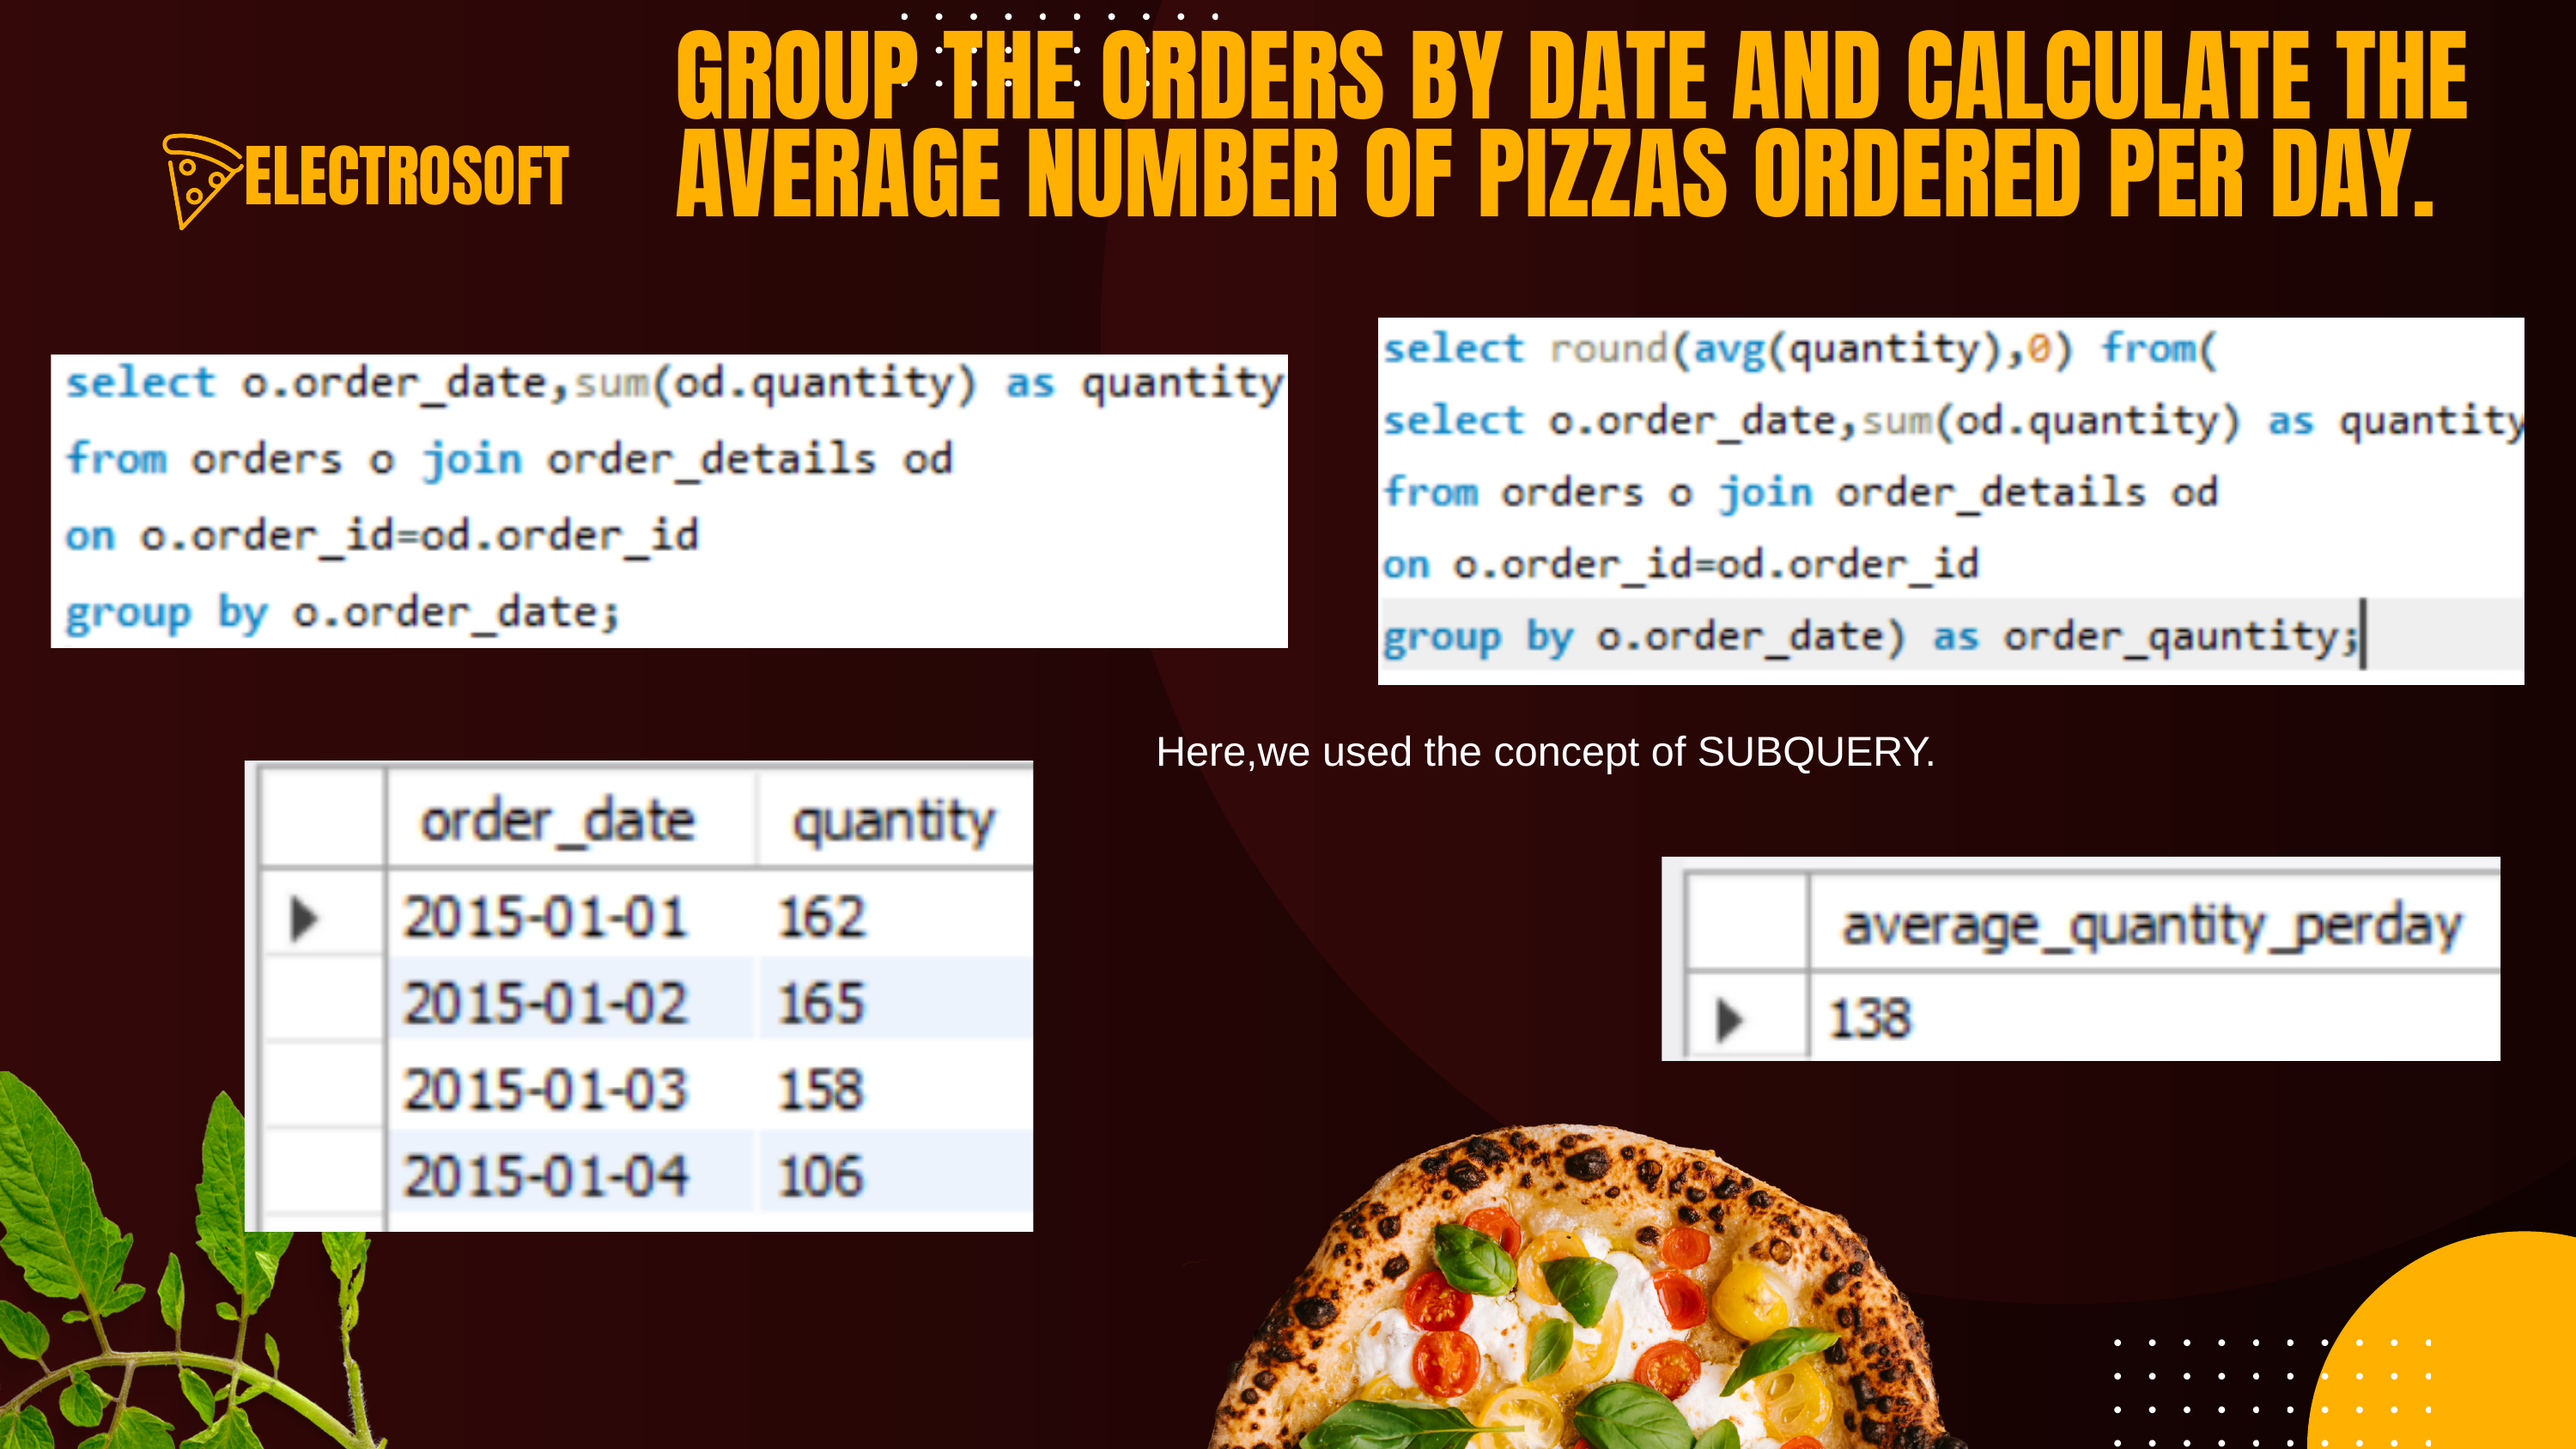

GROUP THE ORDERS BY DATE AND CALCULATE THE AVERAGE NUMBER OF PIZZAS ORDERED PER DAY.

ELECTROSOFT

Here,we used the concept of SUBQUERY.